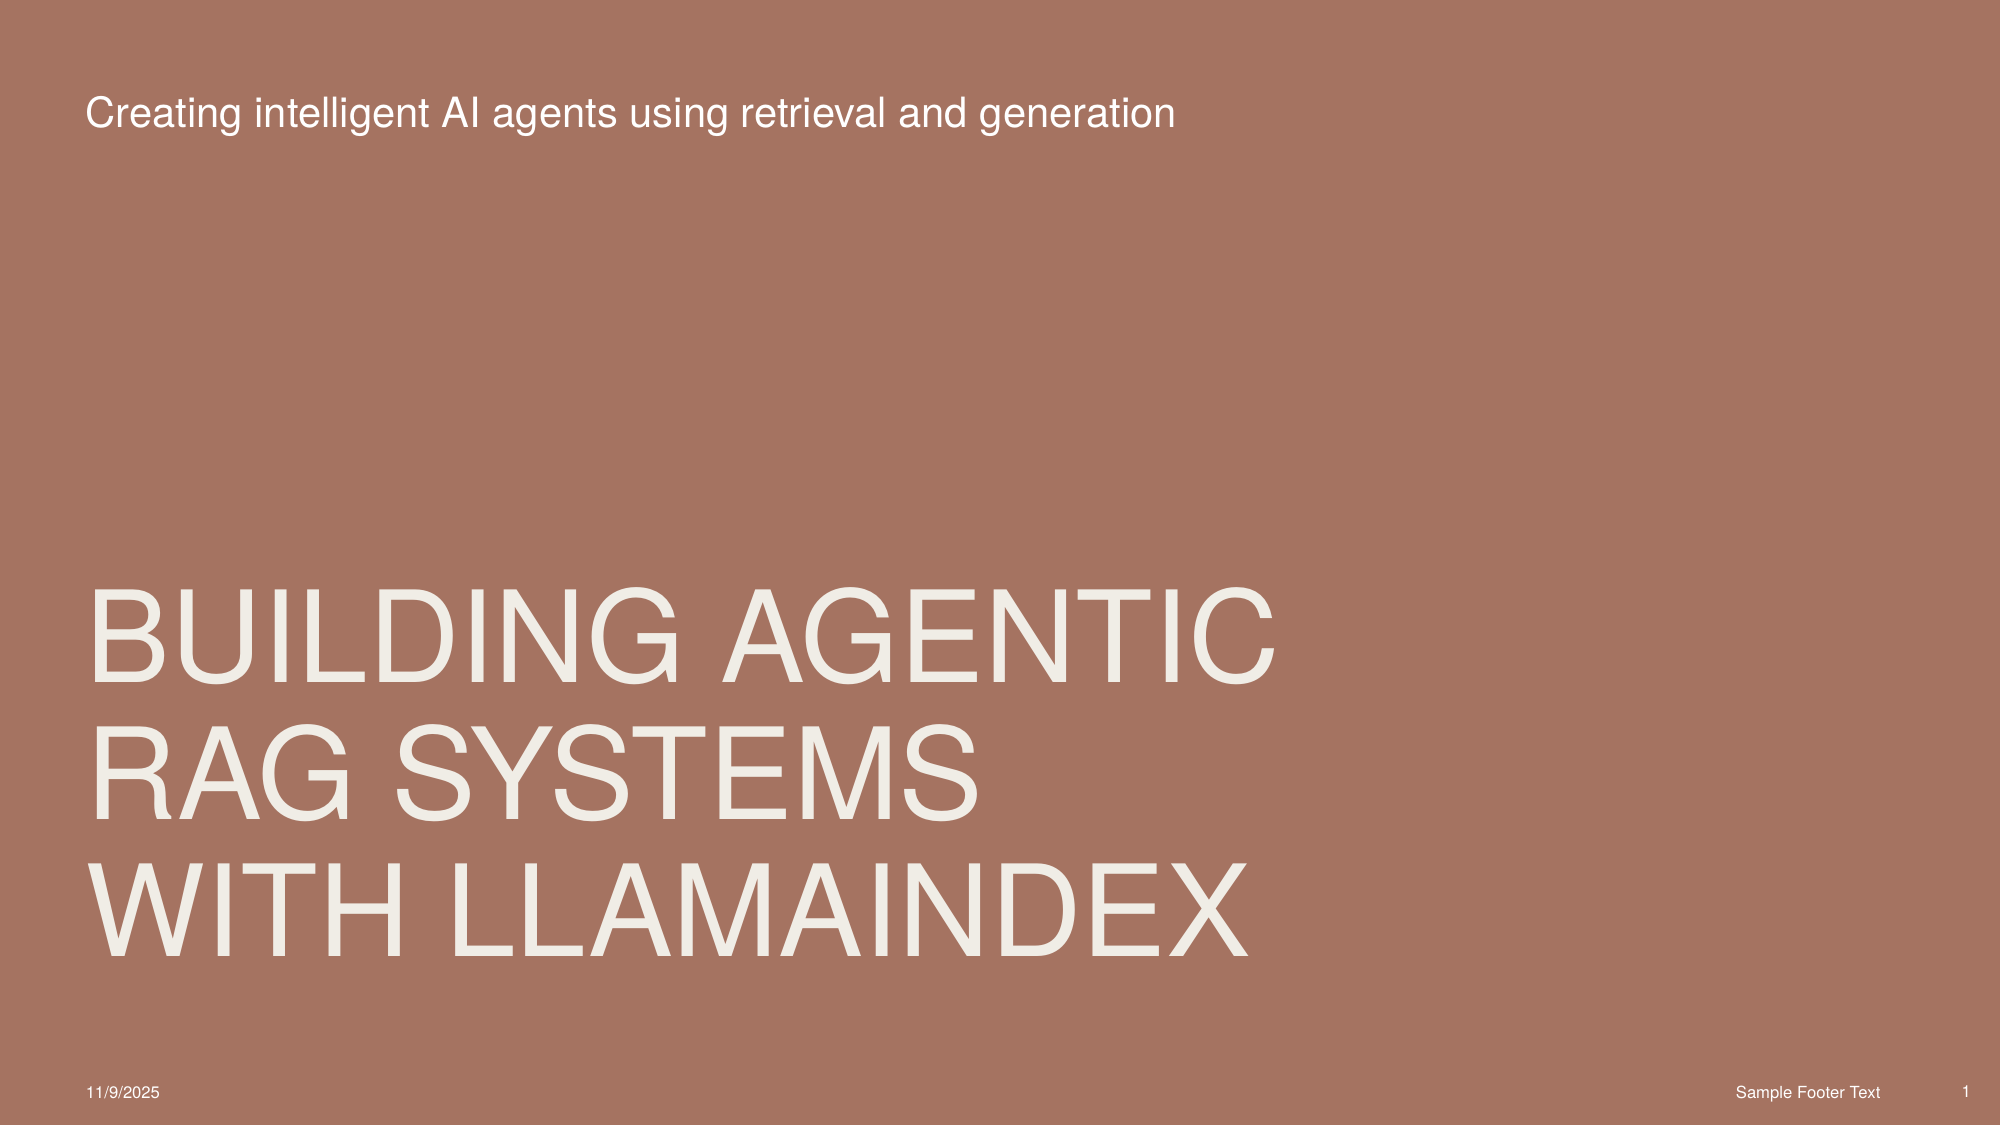

Creating intelligent AI agents using retrieval and generation
# Building Agentic RAG Systems with LlamaIndex
11/9/2025
Sample Footer Text
1